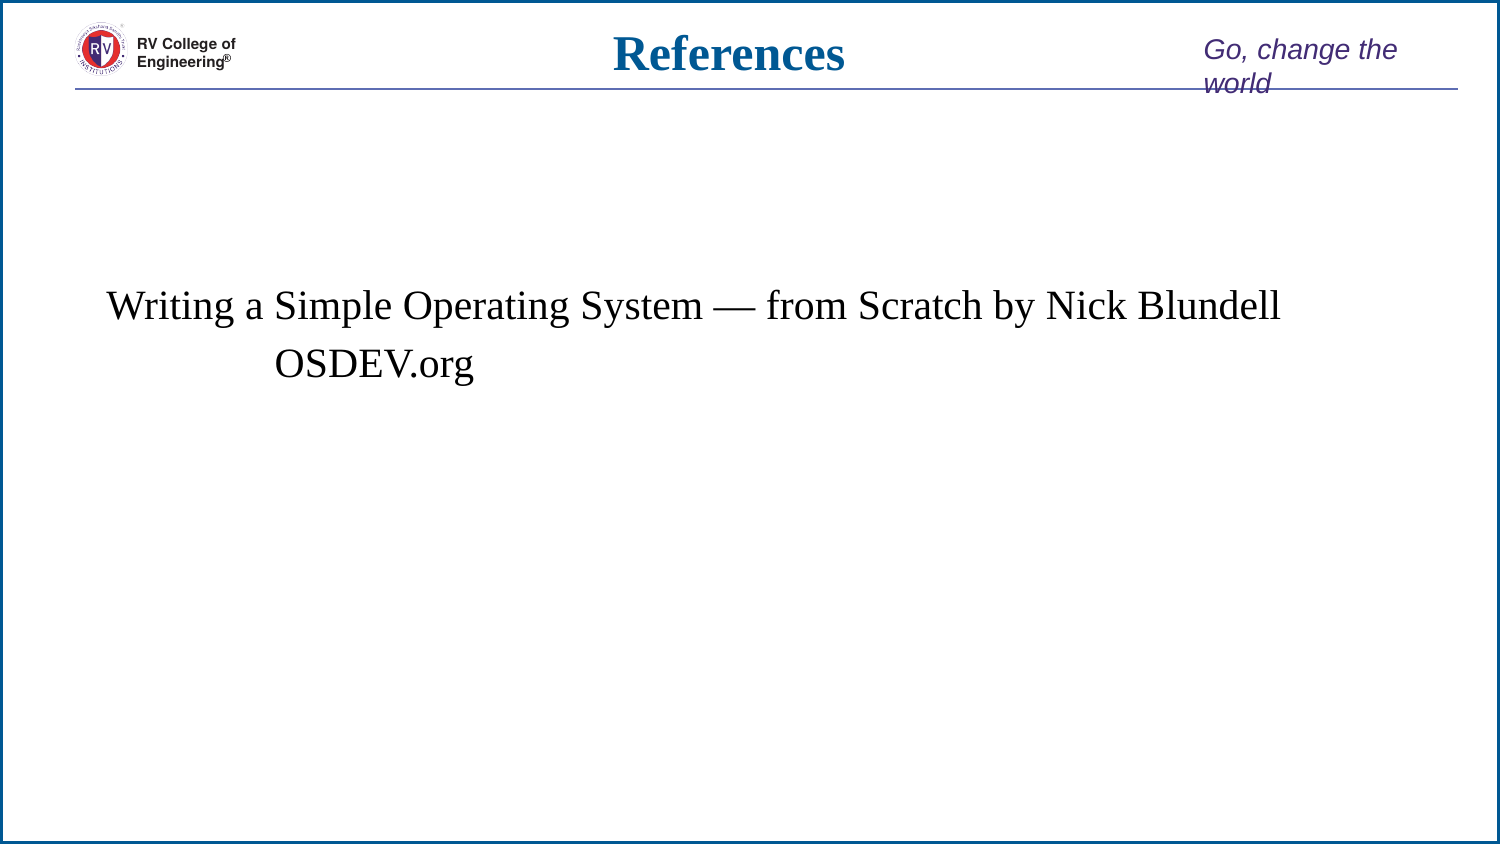

# References

   Writing a Simple Operating System — from Scratch by Nick Blundell
                   OSDEV.org